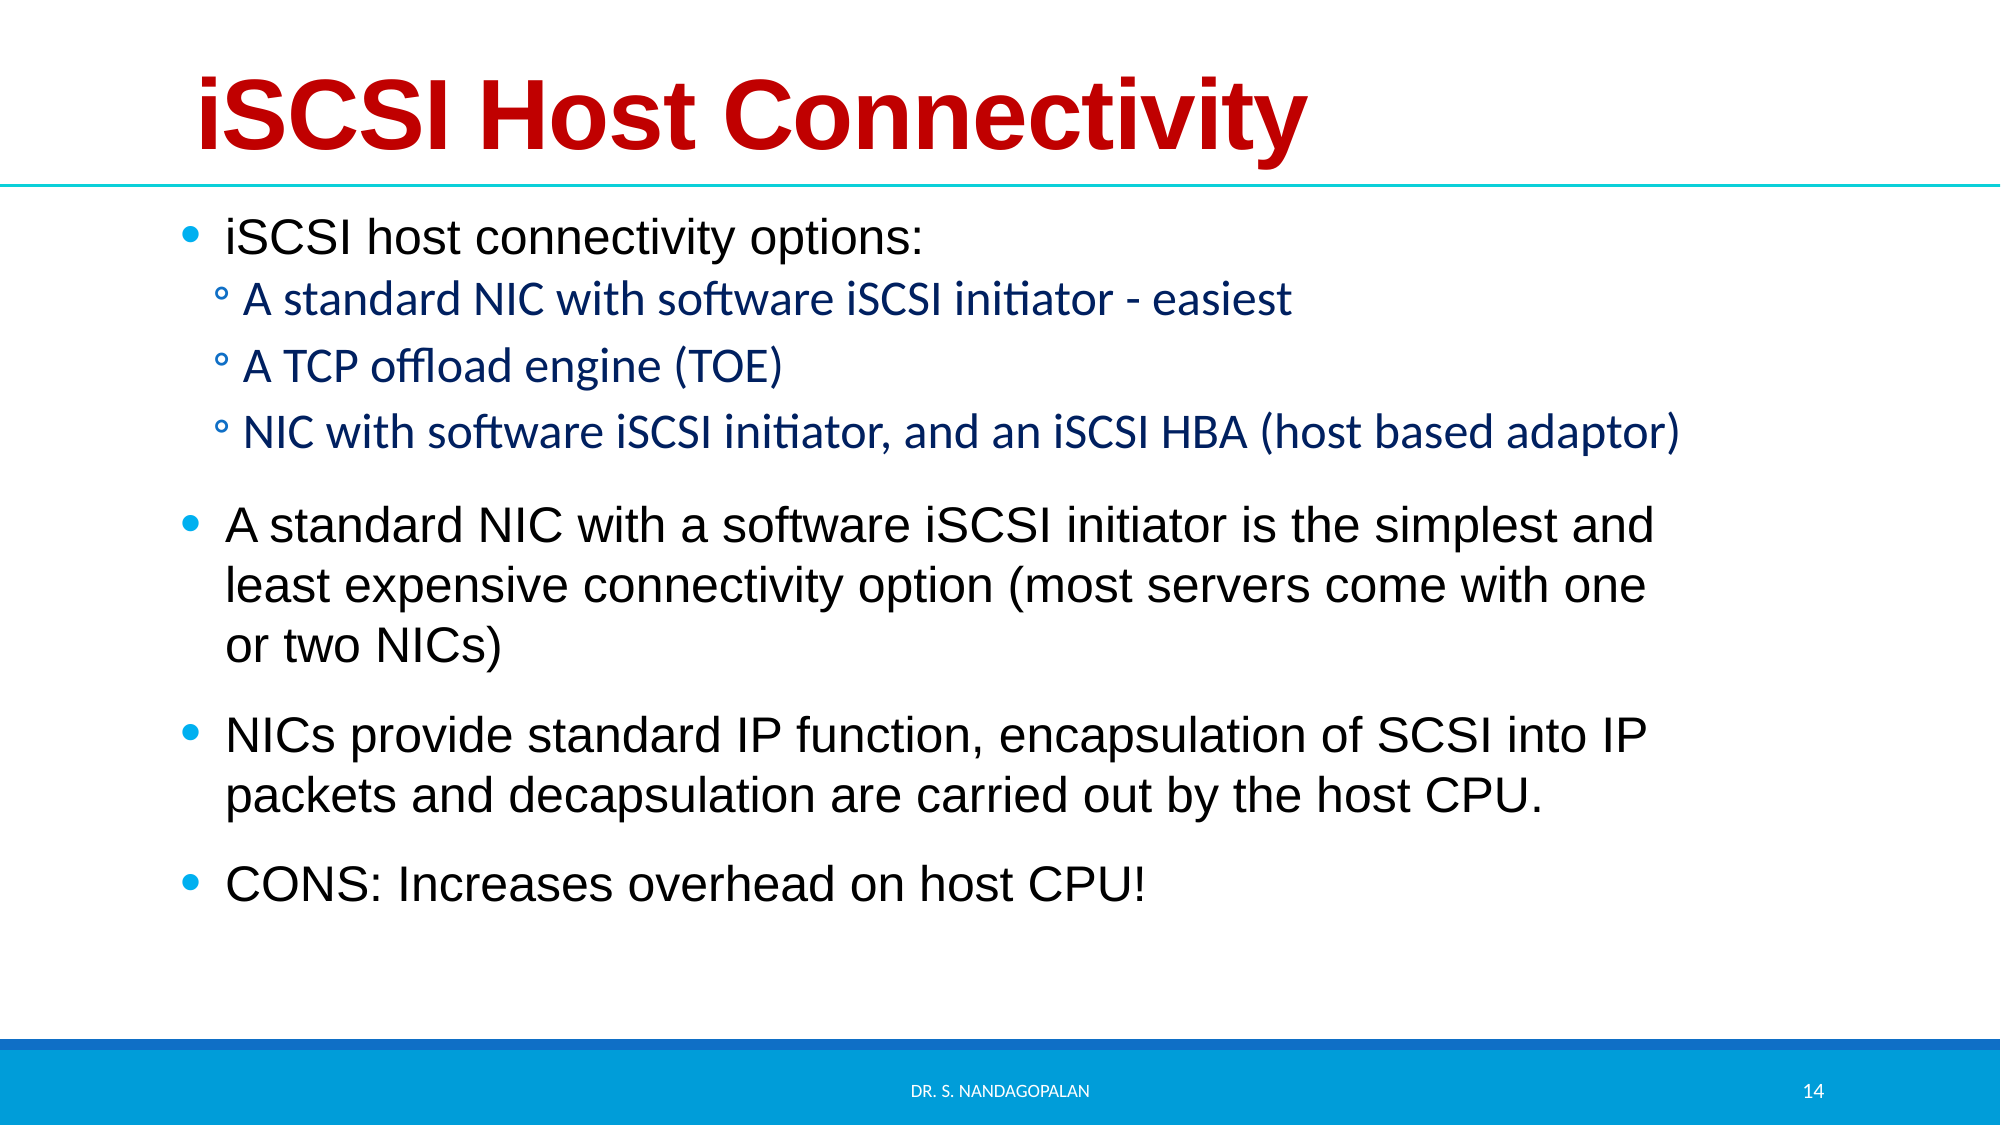

# iSCSI Host Connectivity
iSCSI host connectivity options:
A standard NIC with software iSCSI initiator - easiest
A TCP offload engine (TOE)
NIC with software iSCSI initiator, and an iSCSI HBA (host based adaptor)
A standard NIC with a software iSCSI initiator is the simplest and least expensive connectivity option (most servers come with one or two NICs)
NICs provide standard IP function, encapsulation of SCSI into IP packets and decapsulation are carried out by the host CPU.
CONS: Increases overhead on host CPU!
Dr. S. Nandagopalan
14